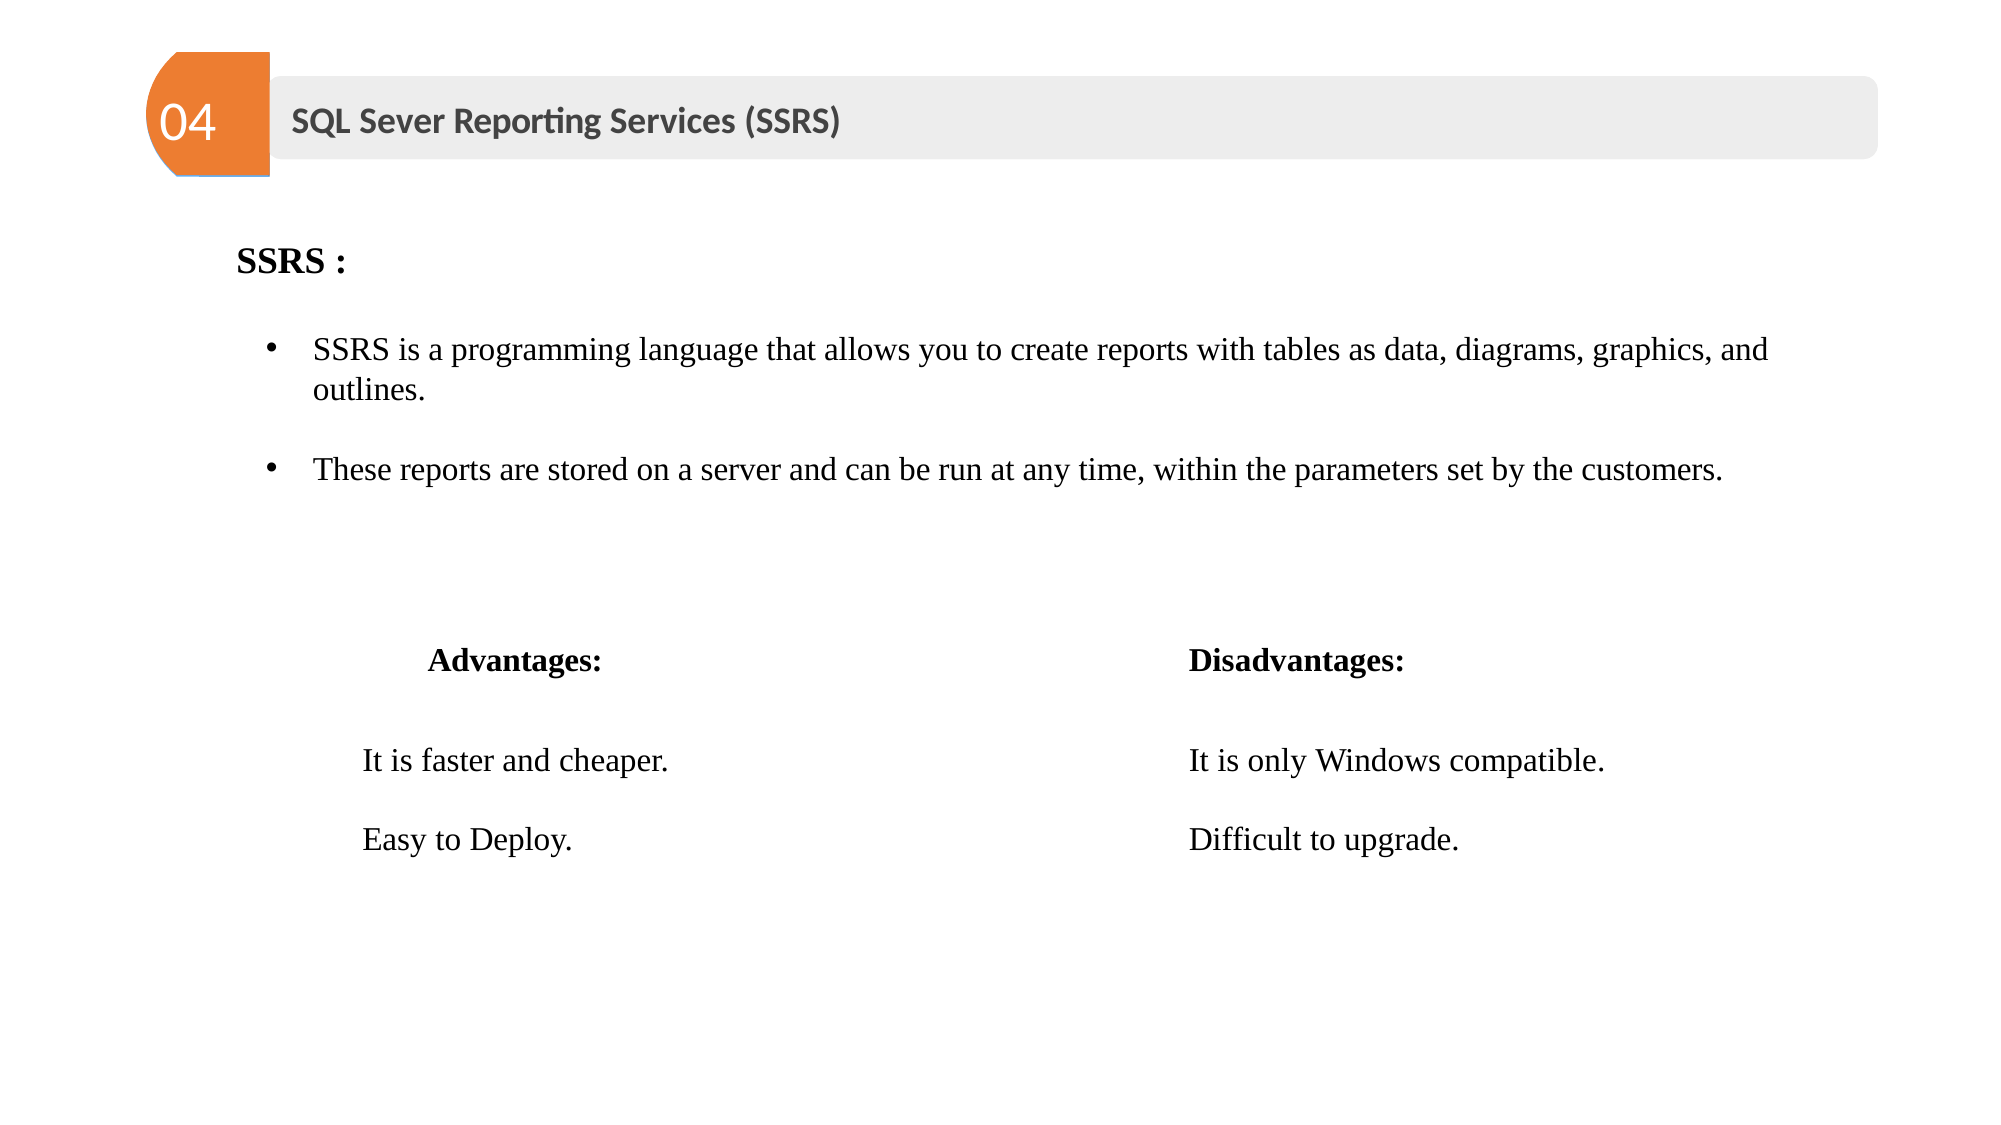

07
04
SQL Sever Reporting Services (SSRS)
SSRS :

SSRS is a programming language that allows you to create reports with tables as data, diagrams, graphics, and outlines.

These reports are stored on a server and can be run at any time, within the parameters set by the customers.
Disadvantages:
Advantages:
It is only Windows compatible.
It is faster and cheaper.
Easy to Deploy.
Difficult to upgrade.